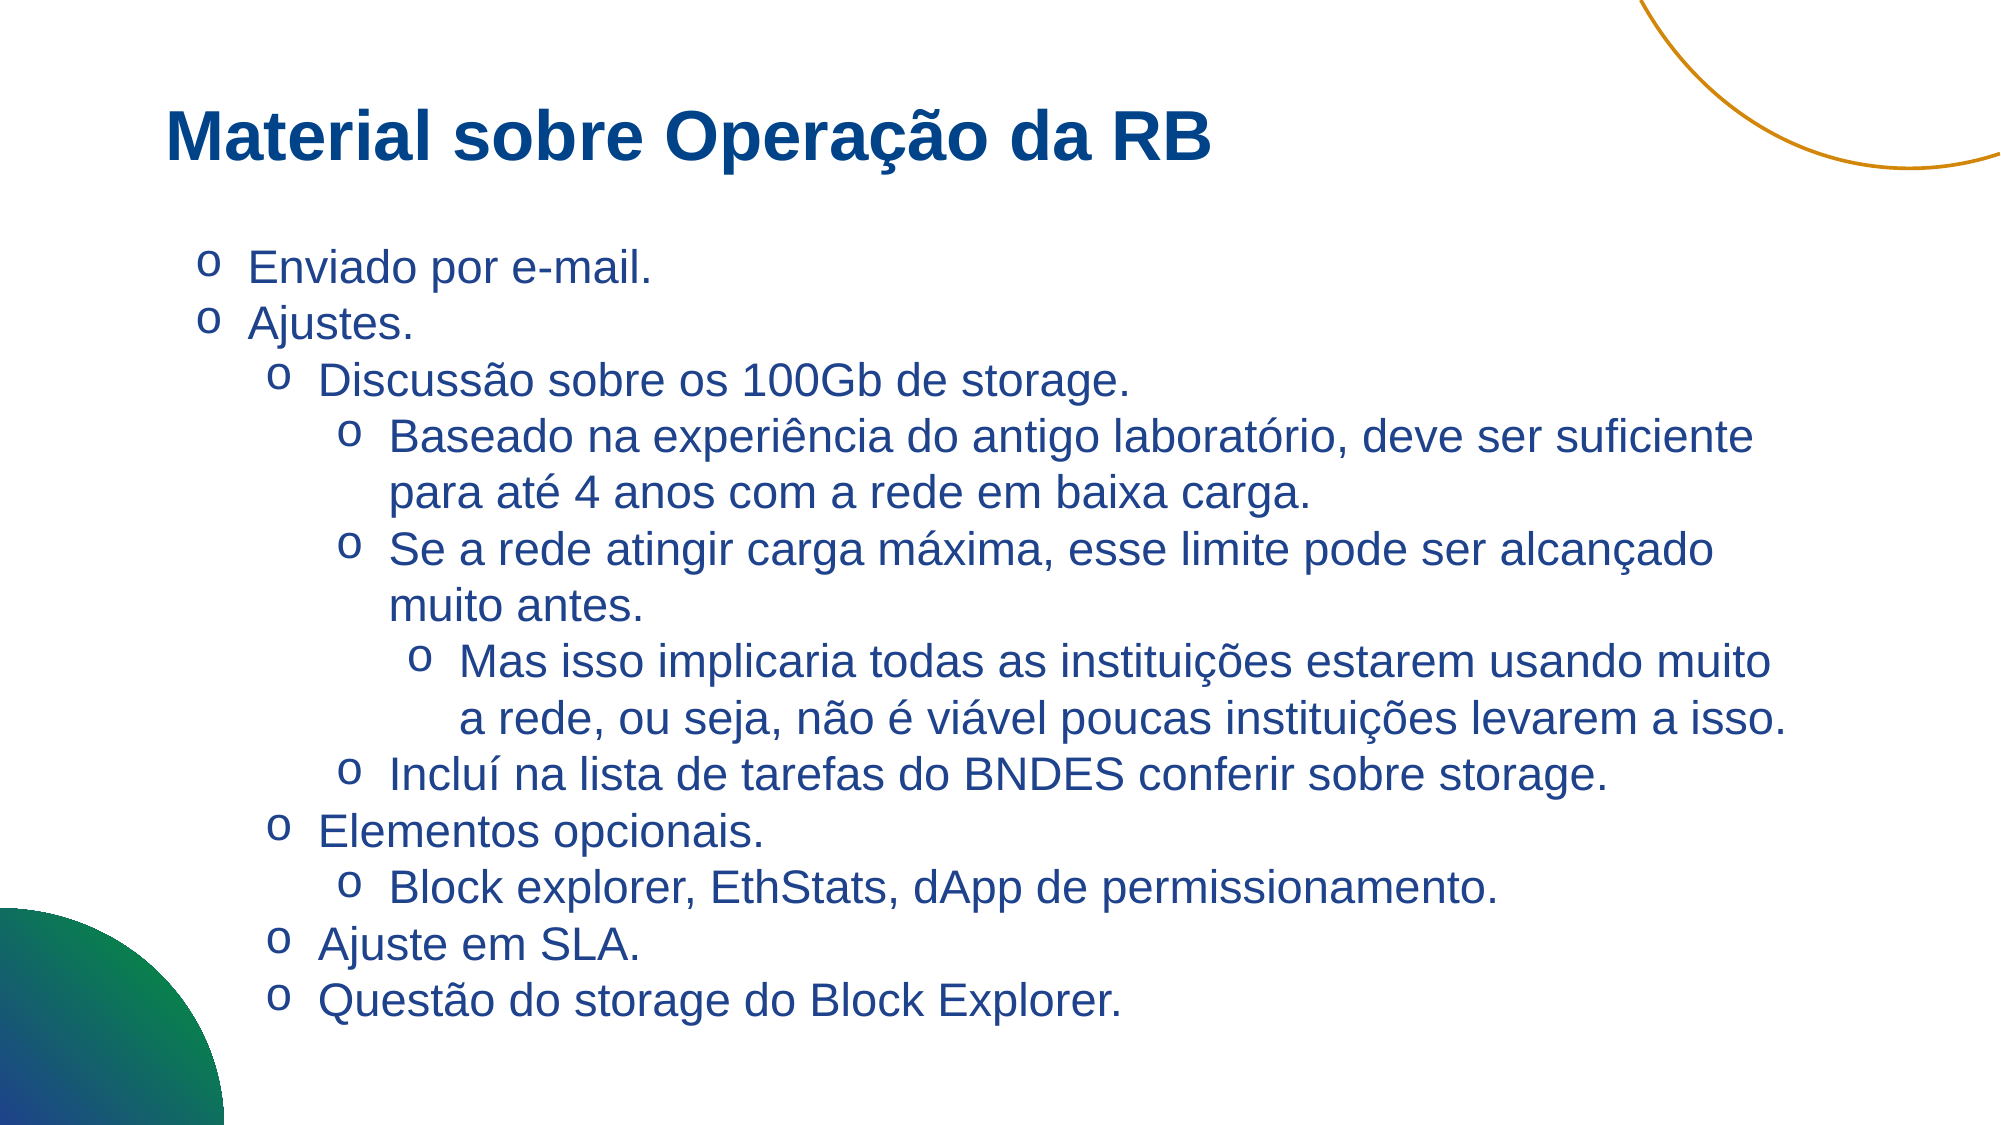

Material sobre Operação da RB
Enviado por e-mail.
Ajustes.
Discussão sobre os 100Gb de storage.
Baseado na experiência do antigo laboratório, deve ser suficiente para até 4 anos com a rede em baixa carga.
Se a rede atingir carga máxima, esse limite pode ser alcançado muito antes.
Mas isso implicaria todas as instituições estarem usando muito a rede, ou seja, não é viável poucas instituições levarem a isso.
Incluí na lista de tarefas do BNDES conferir sobre storage.
Elementos opcionais.
Block explorer, EthStats, dApp de permissionamento.
Ajuste em SLA.
Questão do storage do Block Explorer.